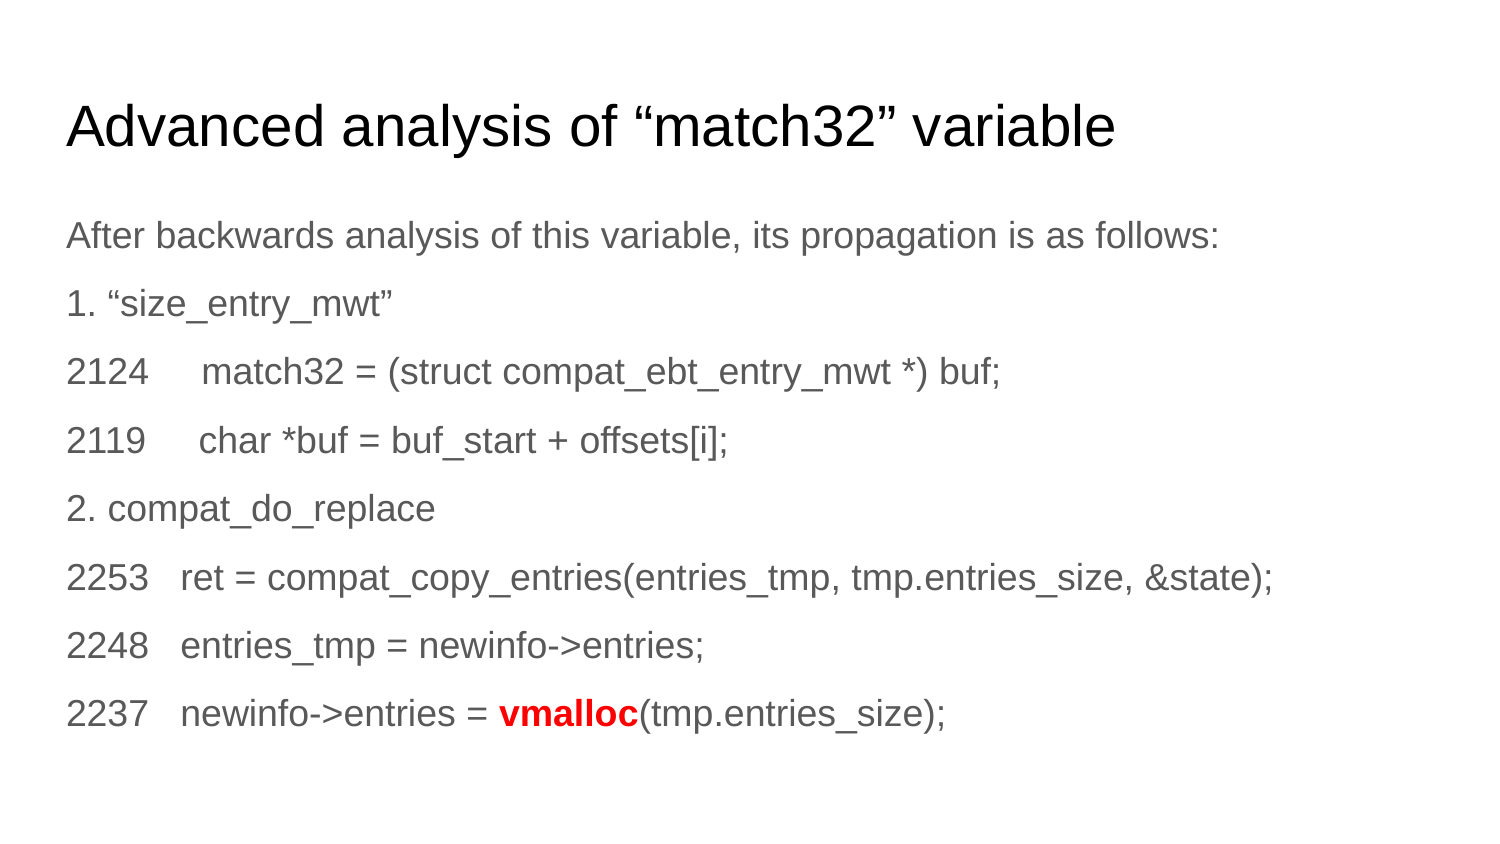

# Advanced analysis of “match32” variable
After backwards analysis of this variable, its propagation is as follows:
1. “size_entry_mwt”
2124     match32 = (struct compat_ebt_entry_mwt *) buf;
2119     char *buf = buf_start + offsets[i];
2. compat_do_replace
2253   ret = compat_copy_entries(entries_tmp, tmp.entries_size, &state);
2248   entries_tmp = newinfo->entries;
2237   newinfo->entries = vmalloc(tmp.entries_size);